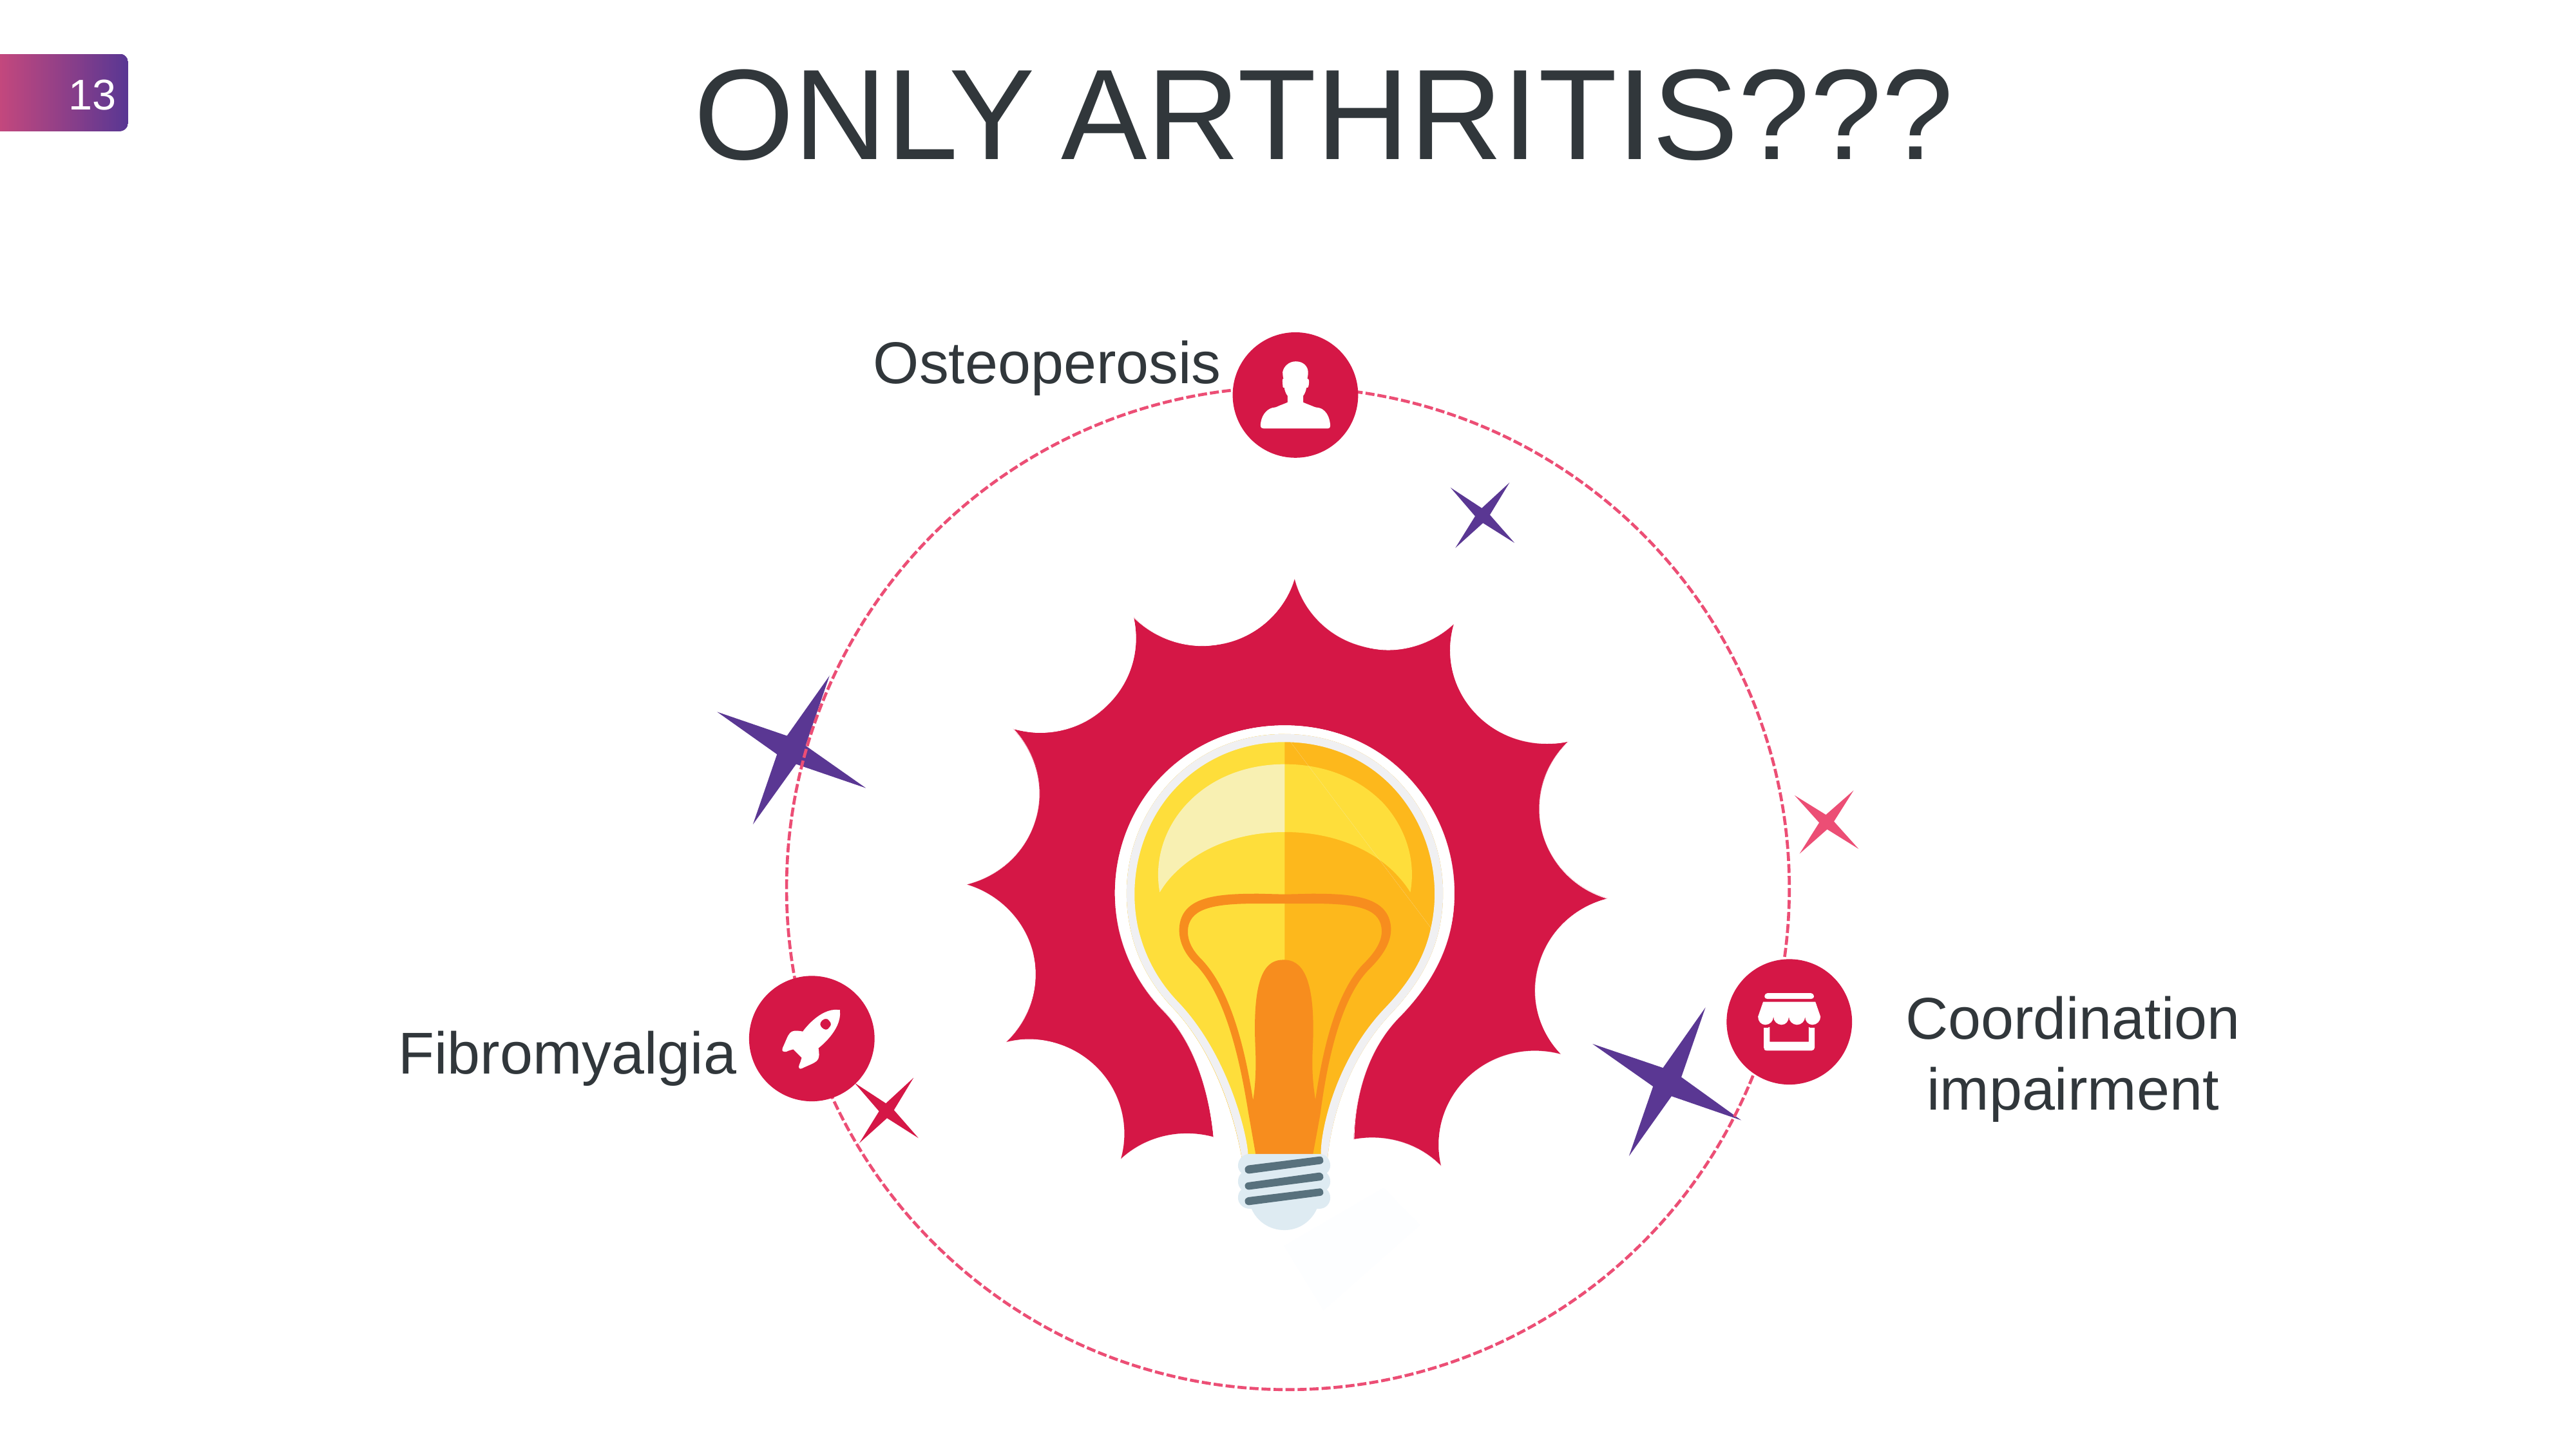

ONLY ARTHRITIS???
13
Osteoperosis

Coordination impairment

Fibromyalgia